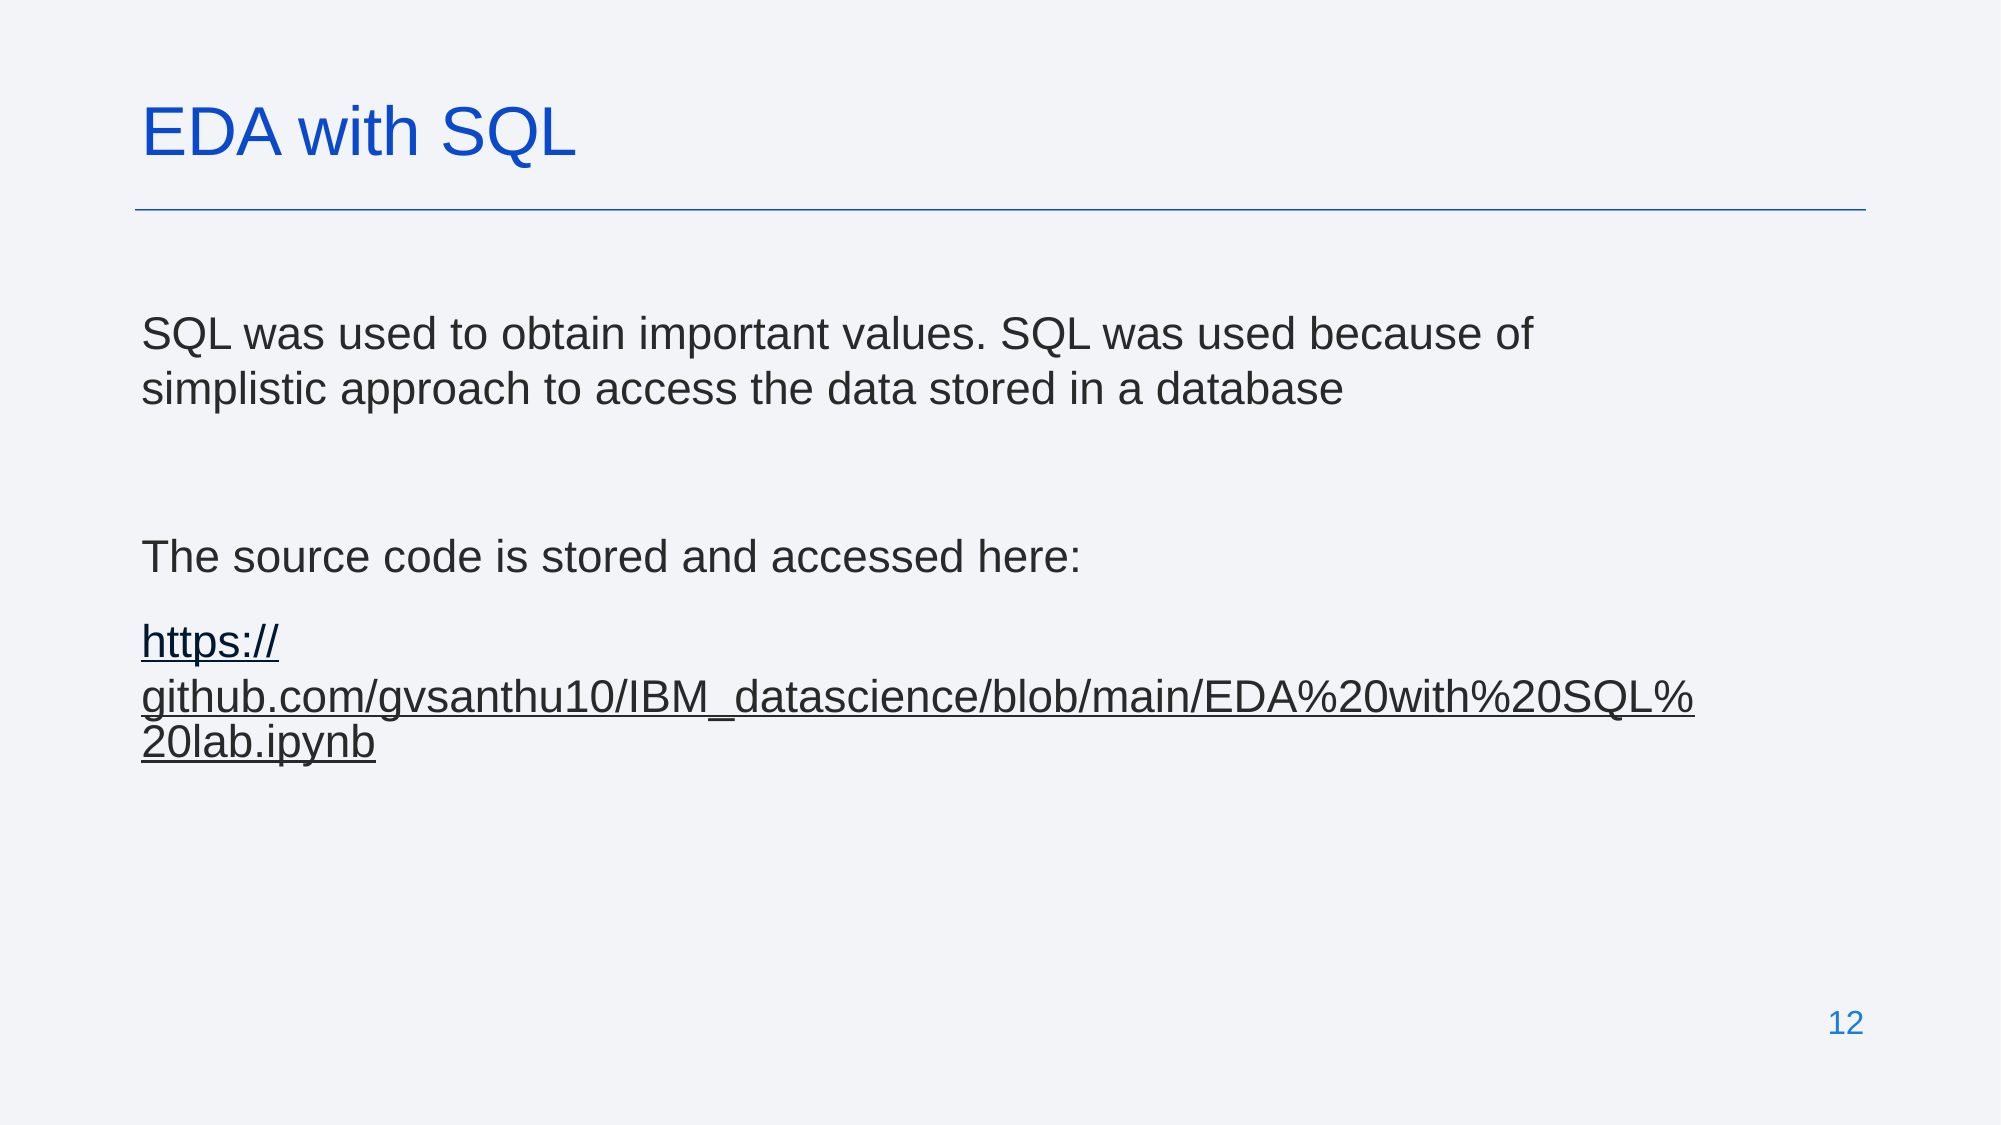

EDA with SQL
SQL was used to obtain important values. SQL was used because of simplistic approach to access the data stored in a database

The source code is stored and accessed here:
https://github.com/gvsanthu10/IBM_datascience/blob/main/EDA%20with%20SQL%20lab.ipynb

12